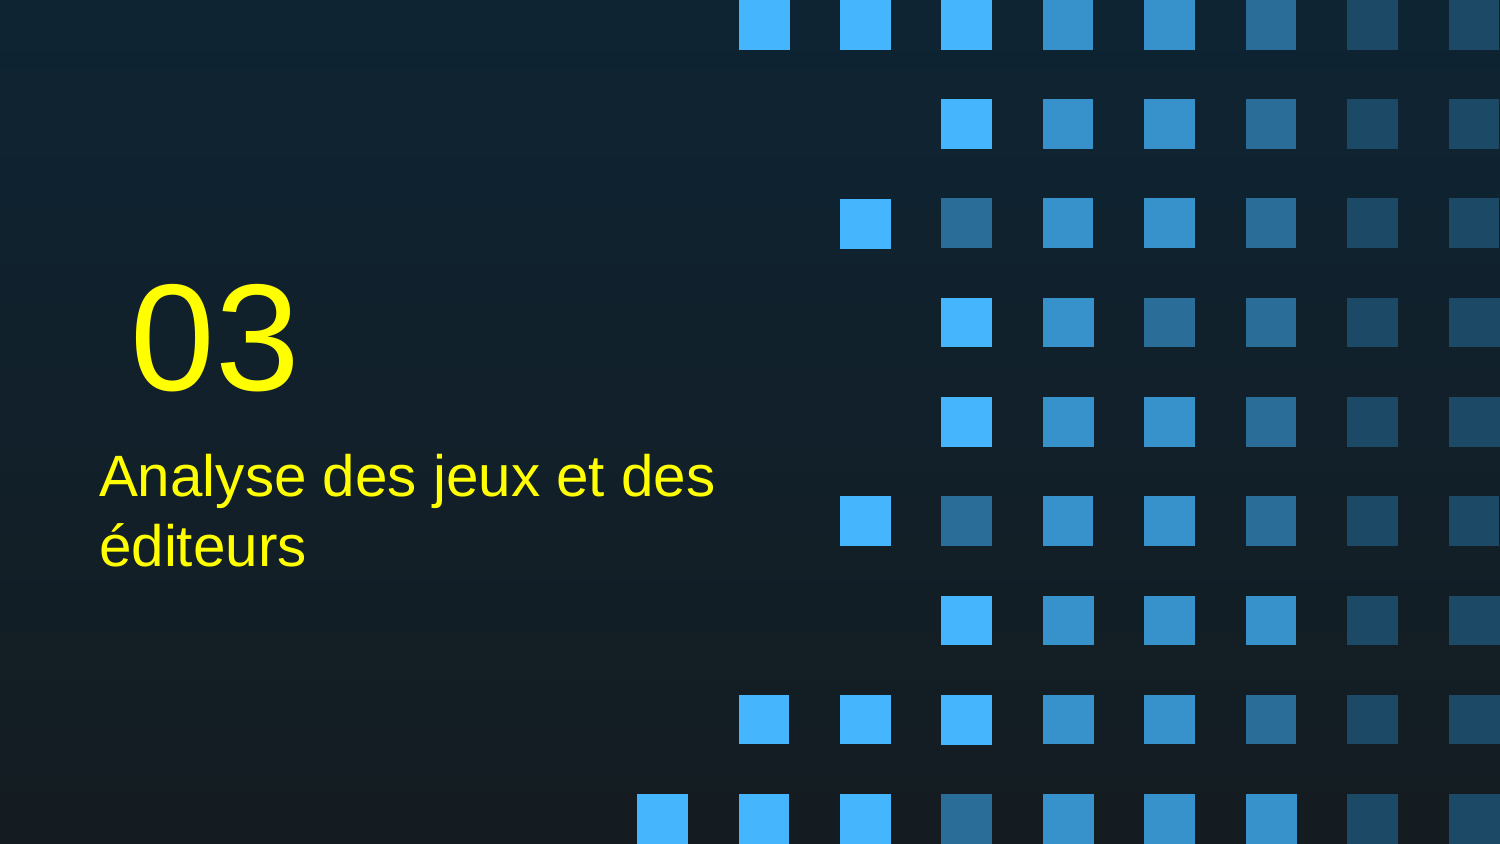

03
# Analyse des jeux et des éditeurs